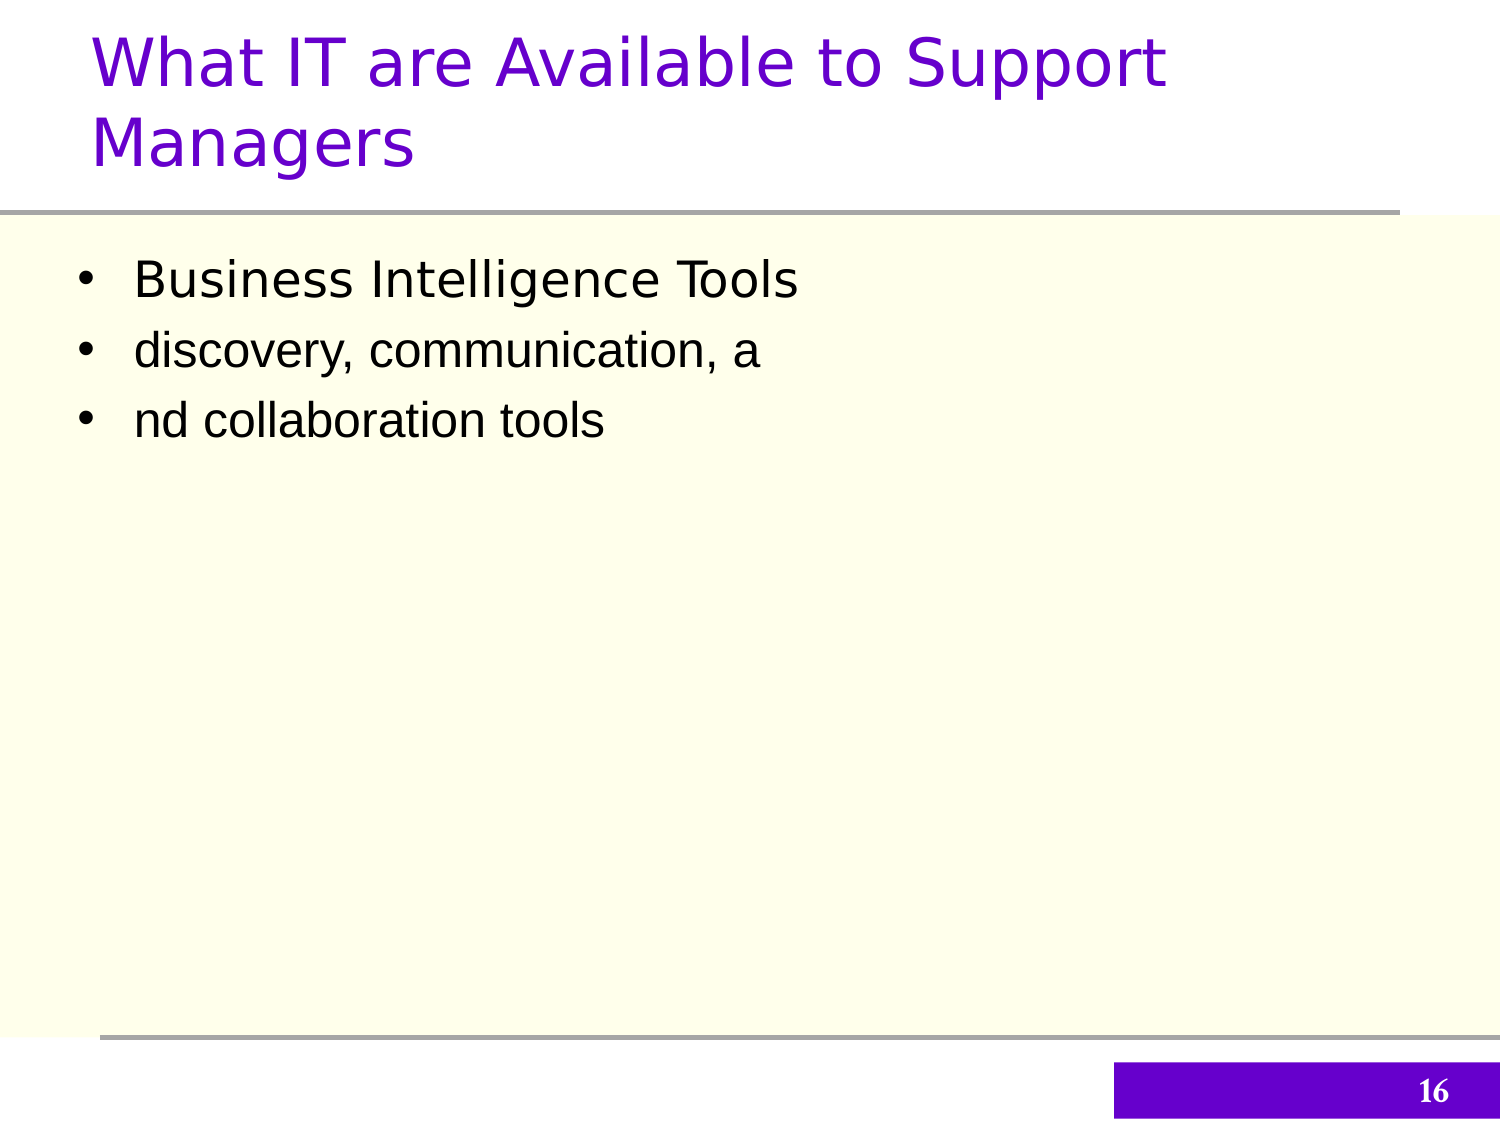

What IT are Available to Support Managers
Business Intelligence Tools
discovery, communication, a
nd collaboration tools
16